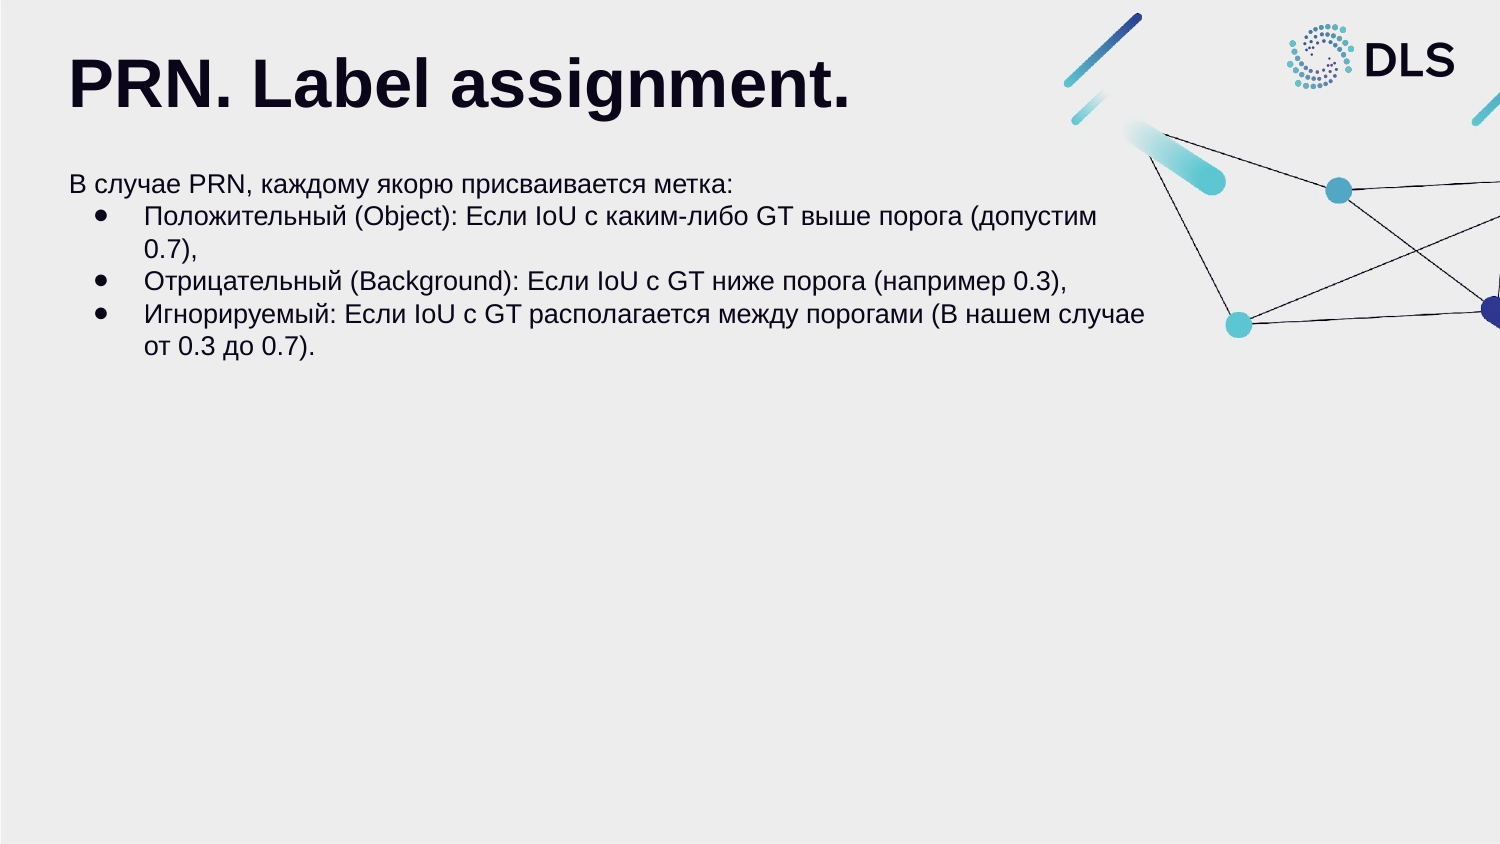

# PRN. Label assignment.
В случае PRN, каждому якорю присваивается метка:
Положительный (Object): Если IoU с каким-либо GT выше порога (допустим 0.7),
Отрицательный (Background): Если IoU с GT ниже порога (например 0.3),
Игнорируемый: Если IoU с GT располагается между порогами (В нашем случае от 0.3 до 0.7).